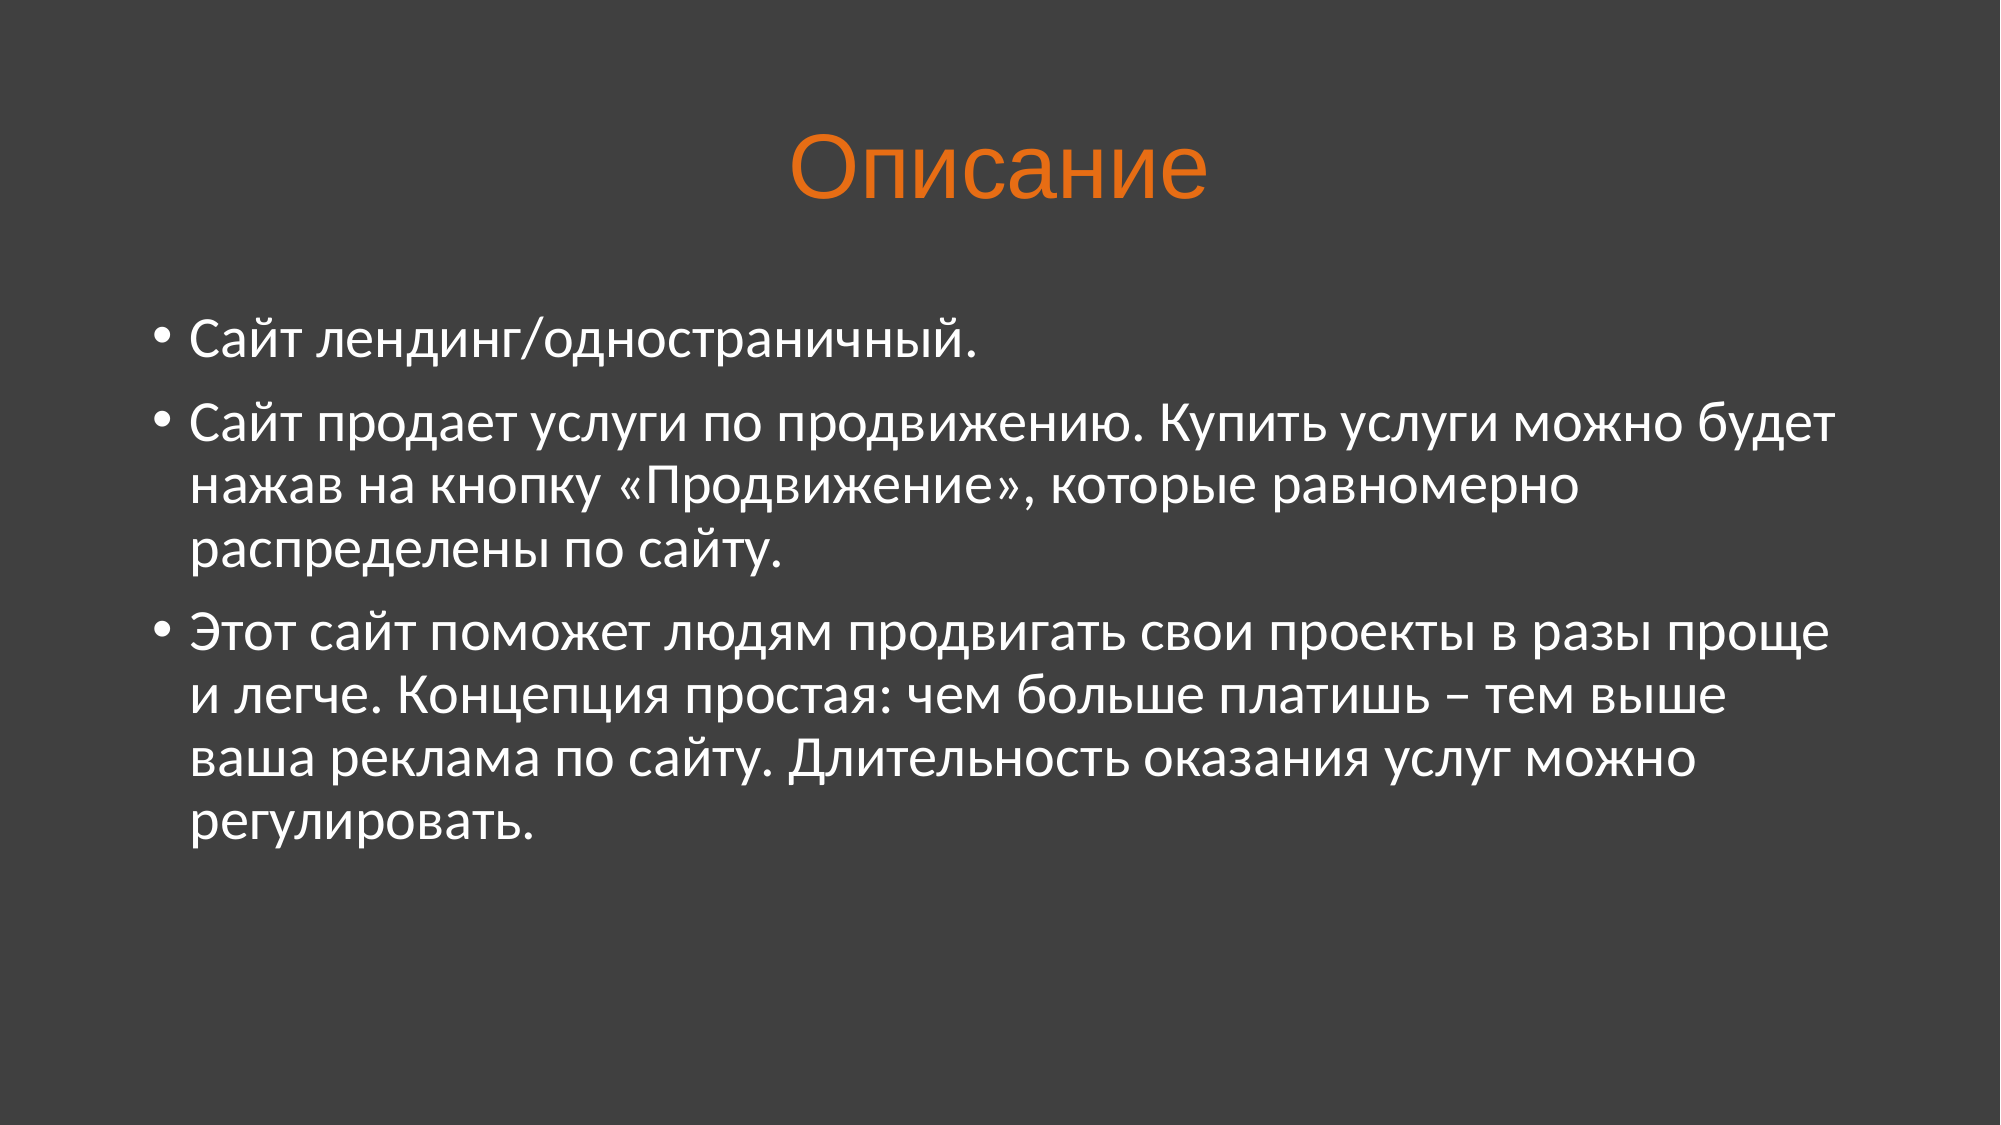

# Описание
Сайт лендинг/одностраничный.
Сайт продает услуги по продвижению. Купить услуги можно будет нажав на кнопку «Продвижение», которые равномерно распределены по сайту.
Этот сайт поможет людям продвигать свои проекты в разы проще и легче. Концепция простая: чем больше платишь – тем выше ваша реклама по сайту. Длительность оказания услуг можно регулировать.